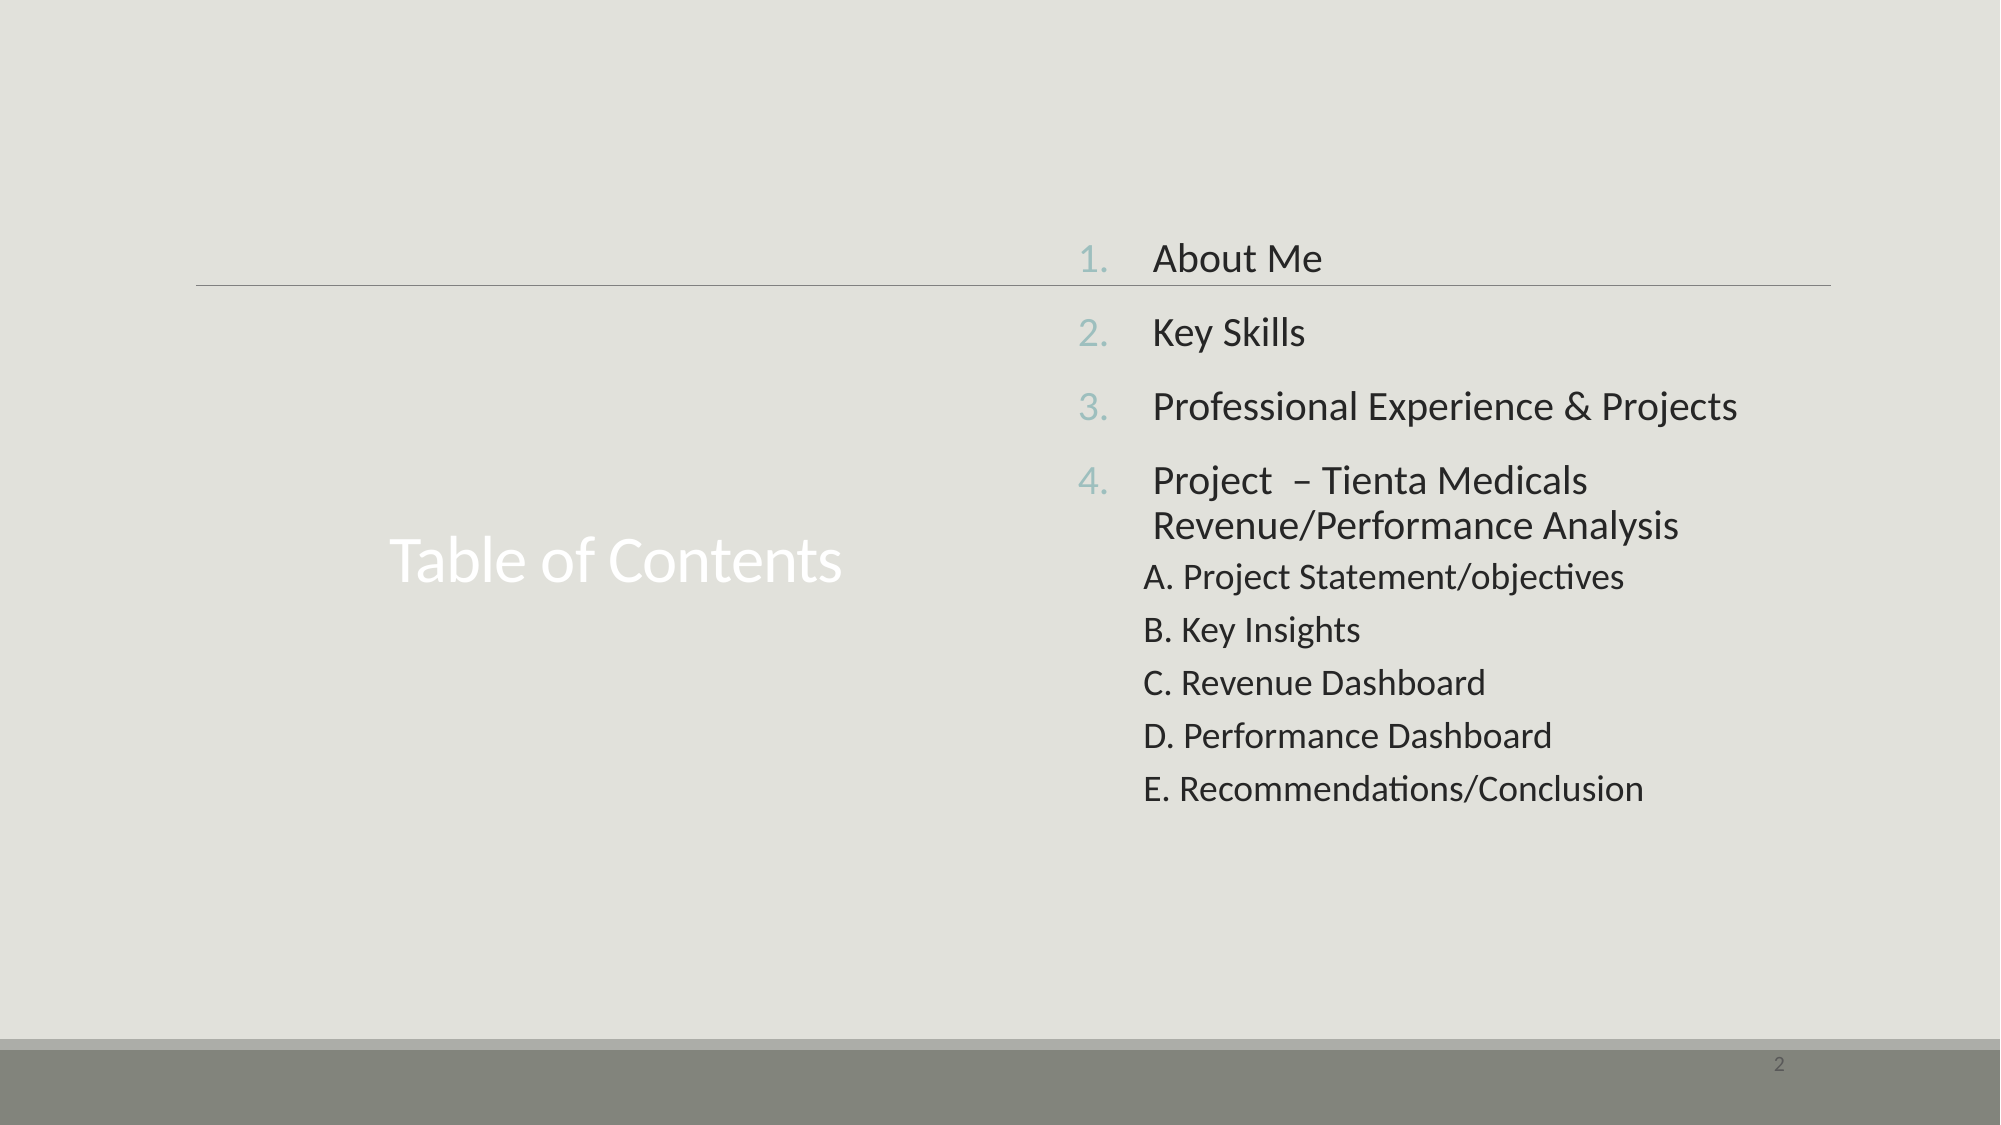

# Table of Contents
About Me
Key Skills
Professional Experience & Projects
Project  – Tienta Medicals Revenue/Performance Analysis
A. Project Statement/objectives
B. Key Insights
C. Revenue Dashboard
D. Performance Dashboard
E. Recommendations/Conclusion

2